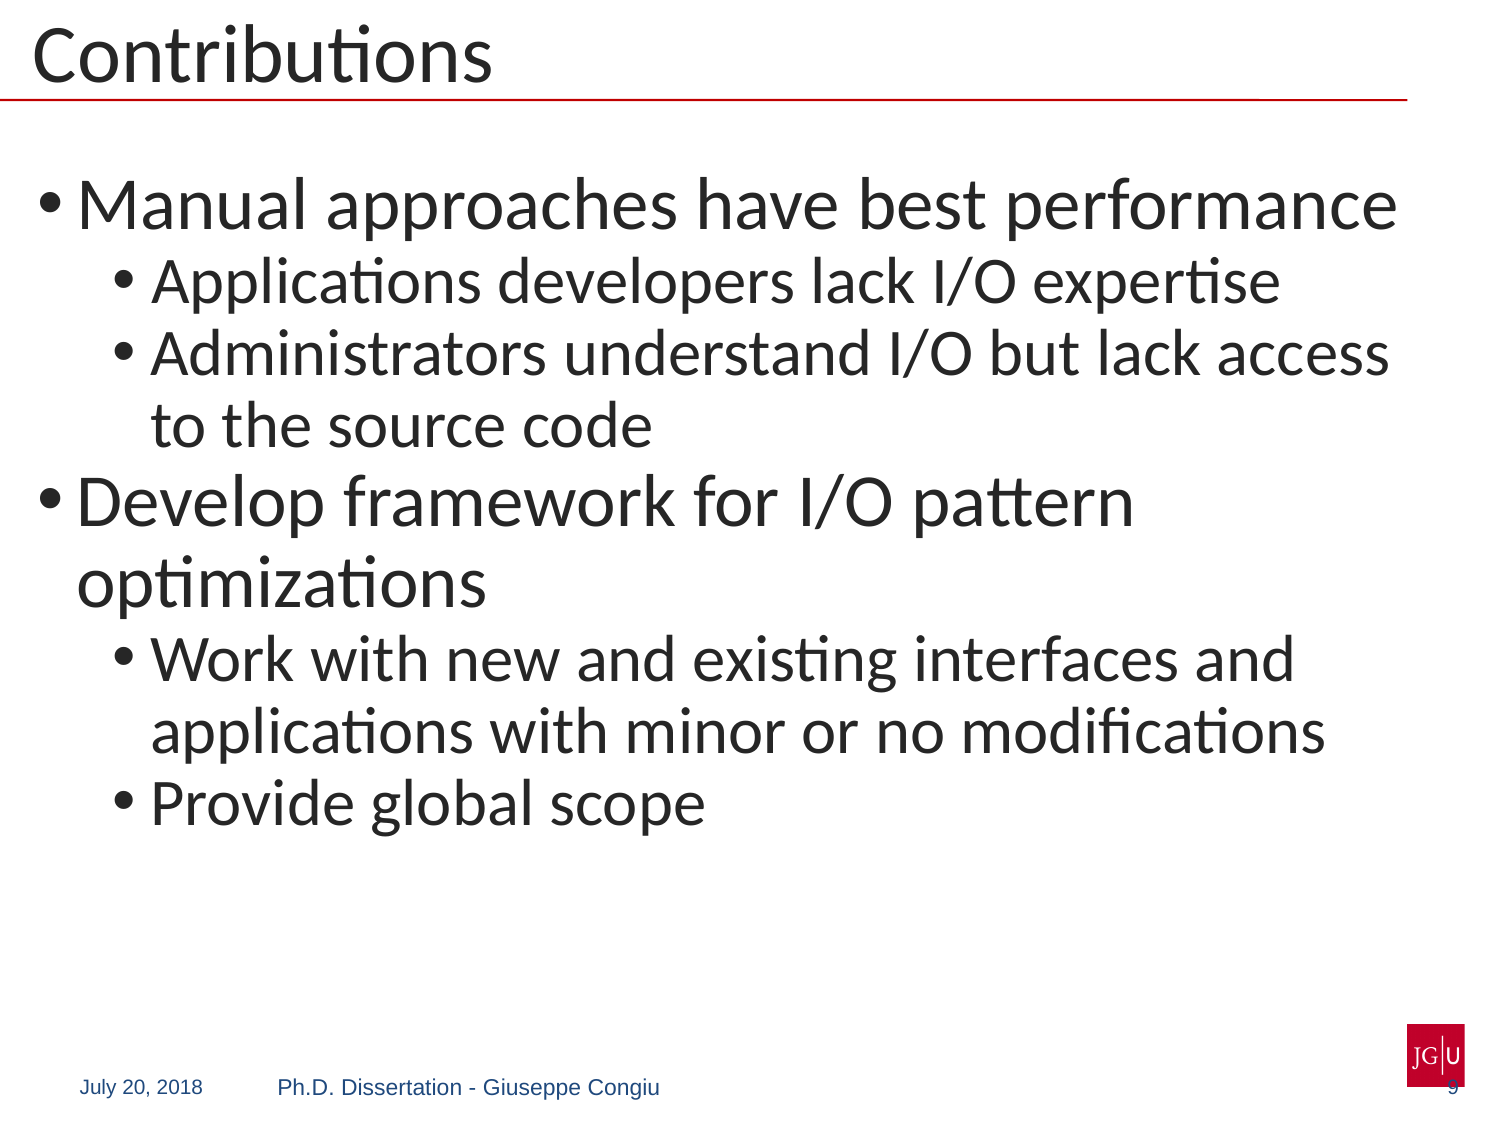

# Contributions
Manual approaches have best performance
Applications developers lack I/O expertise
Administrators understand I/O but lack access to the source code
Develop framework for I/O pattern optimizations
Work with new and existing interfaces and applications with minor or no modifications
Provide global scope
9
July 20, 2018
Ph.D. Dissertation - Giuseppe Congiu